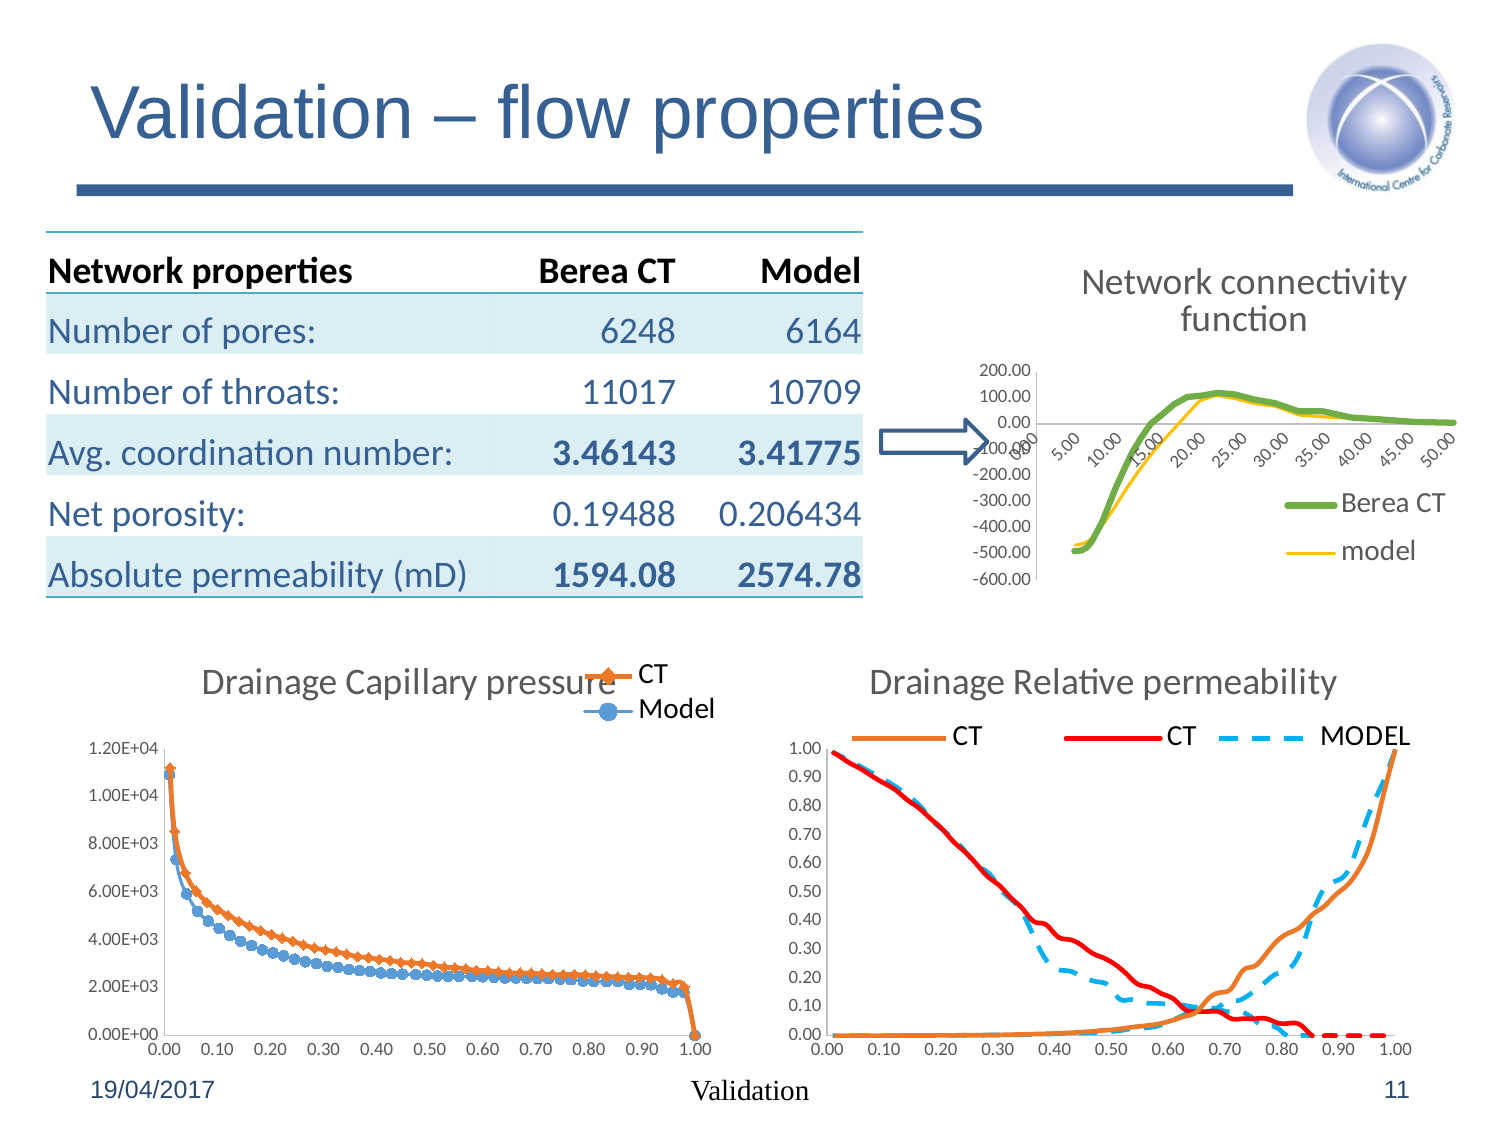

# Validation – flow properties
| Network properties | Berea CT | Model |
| --- | --- | --- |
| Number of pores: | 6248 | 6164 |
| Number of throats: | 11017 | 10709 |
| Avg. coordination number: | 3.46143 | 3.41775 |
| Net porosity: | 0.19488 | 0.206434 |
| Absolute permeability (mD) | 1594.08 | 2574.78 |

### Chart: Network connectivity function

| Category |  |  |
|---|---|---|

### Chart: Drainage Capillary pressure

| Category |  |  |
|---|---|---|

### Chart: Drainage Relative permeability

| Category |  |  |  |  |
|---|---|---|---|---|
19/04/2017
Validation
11